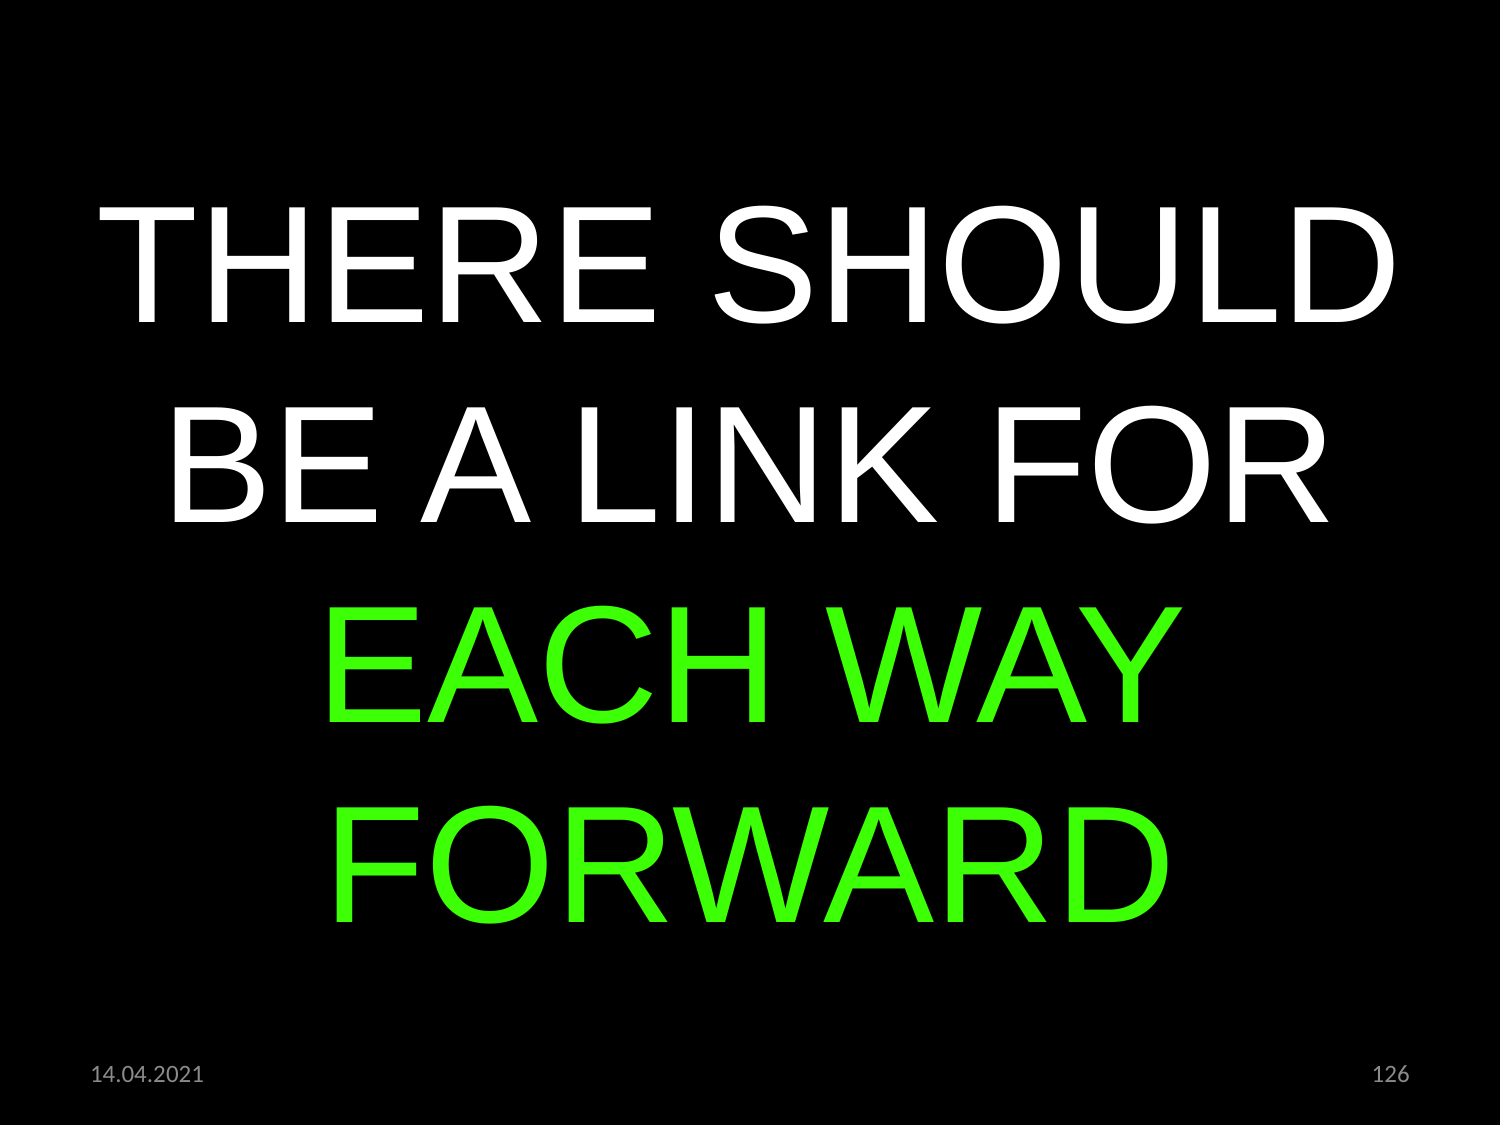

THERE SHOULD BE A LINK FOR EACH WAY FORWARD
14.04.2021
126